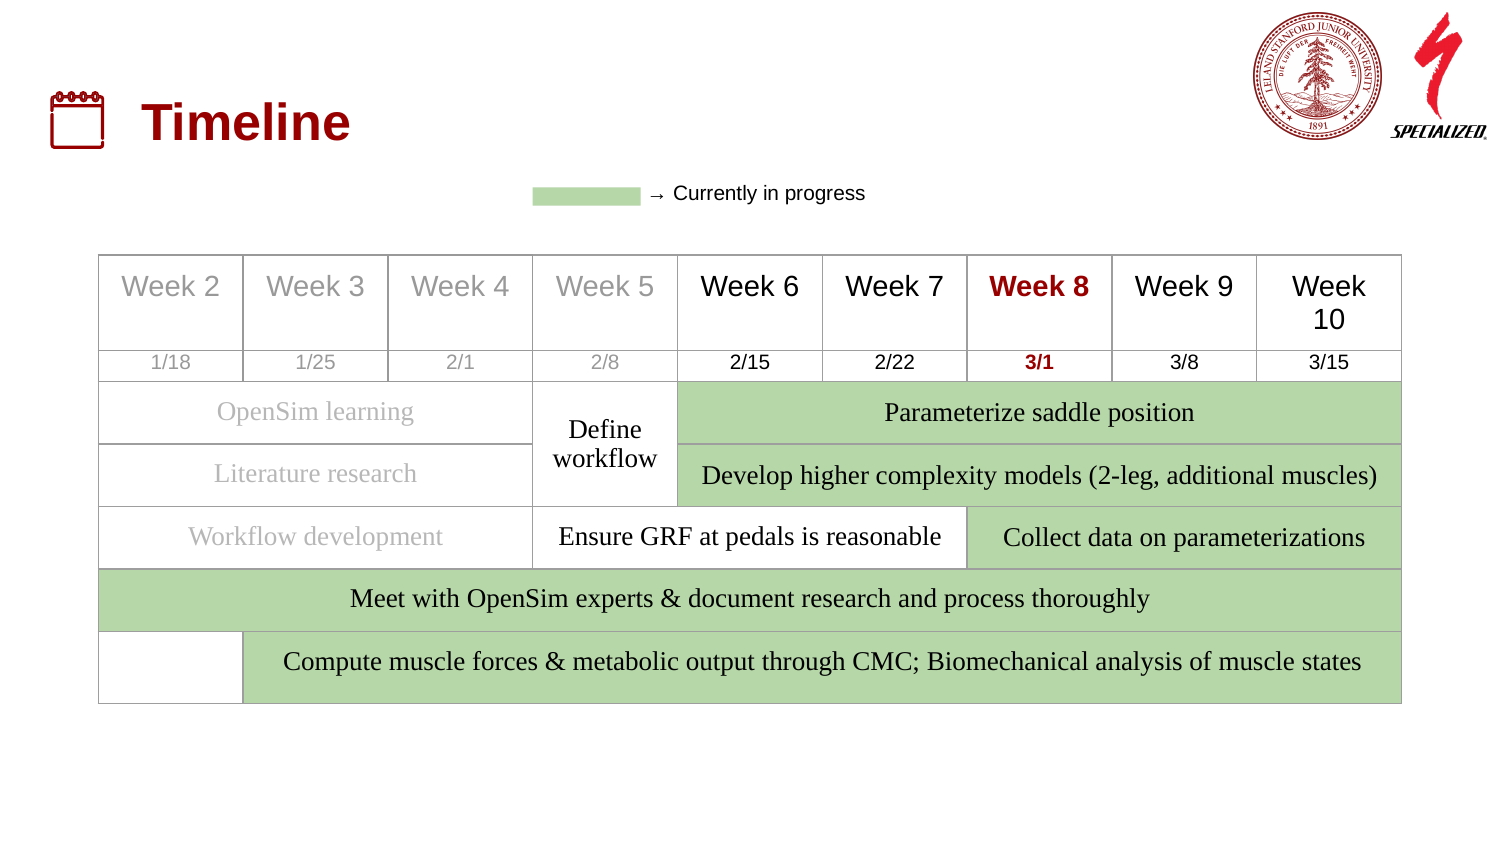

# Timeline

→ Currently in progress

| Week 2 | Week 3 | Week 4 | Week 5 | Week 6 | Week 7 | Week 8 | Week 9 | Week 10 |
| --- | --- | --- | --- | --- | --- | --- | --- | --- |
| 1/18 | 1/25 | 2/1 | 2/8 | 2/15 | 2/22 | 3/1 | 3/8 | 3/15 |
| OpenSim learning |  |  | Define workflow | Parameterize saddle position |  |  |  |  |
| Literature research |  |  |  | Develop higher complexity models (2-leg, additional muscles) |  |  |  |  |
| Workflow development |  |  | Ensure GRF at pedals is reasonable |  |  | Collect data on parameterizations |  |  |
| Meet with OpenSim experts & document research and process thoroughly |  |  |  |  |  |  |  |  |
|  | Compute muscle forces & metabolic output through CMC; Biomechanical analysis of muscle states |  |  |  |  |  |  |  |